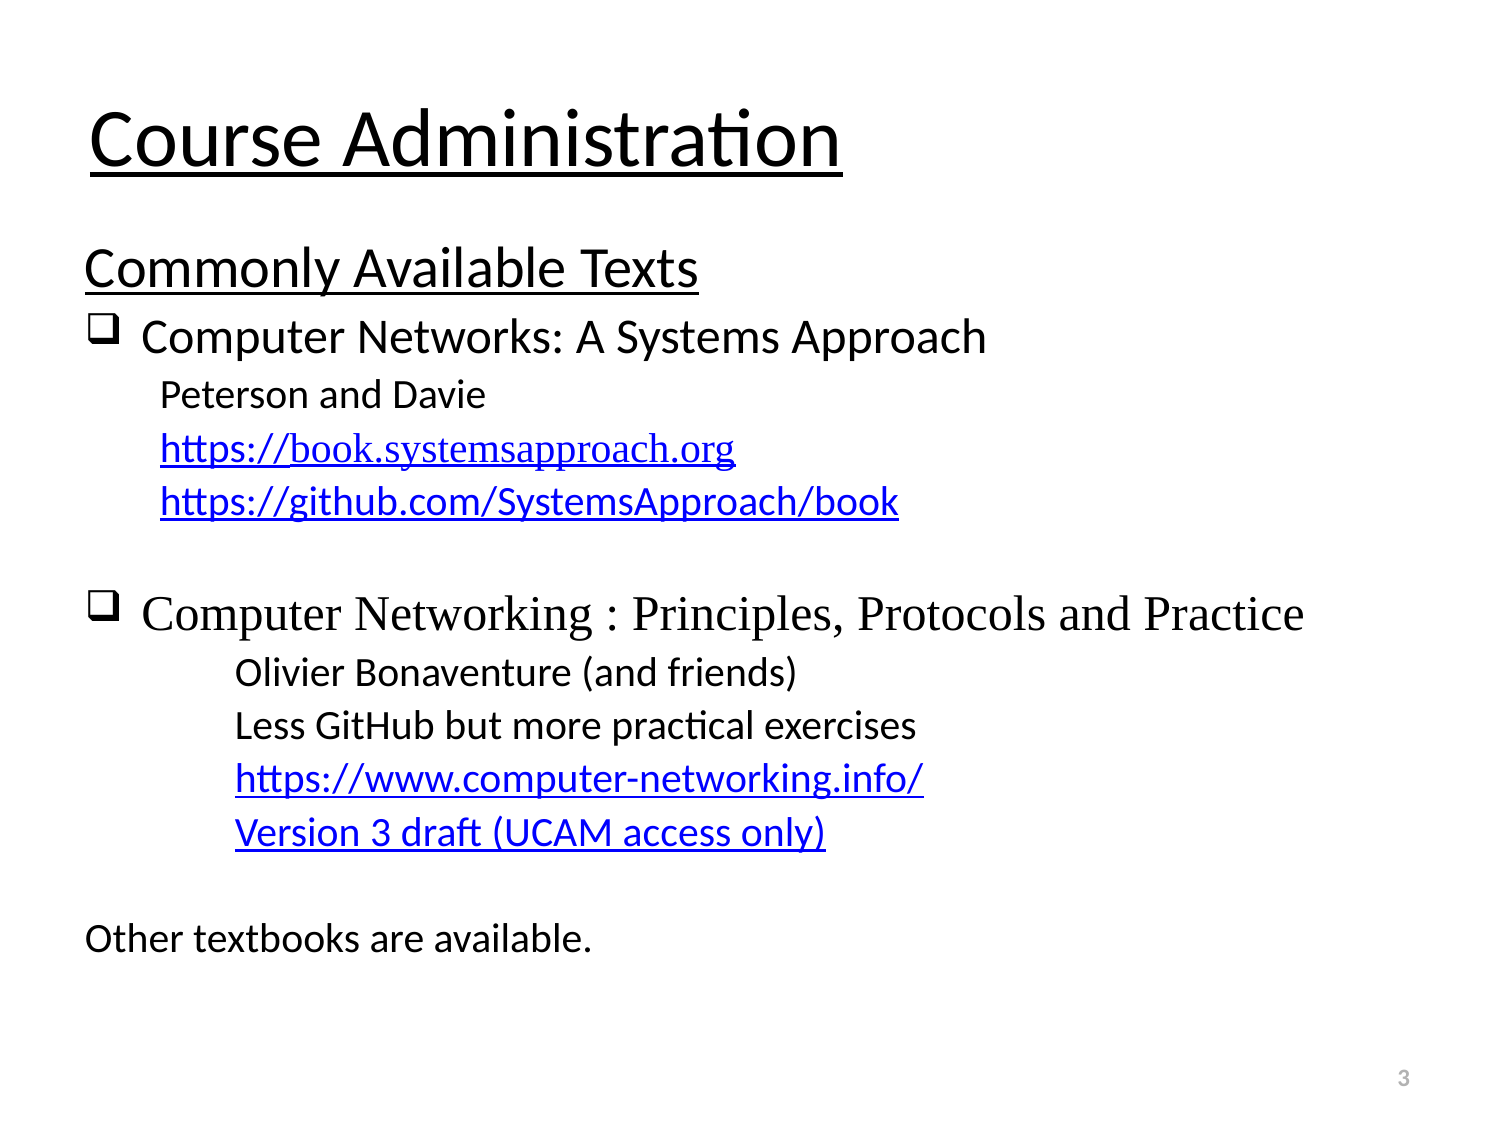

Course Administration
Commonly Available Texts
Computer Networks: A Systems Approach
Peterson and Davie
https://book.systemsapproach.org
https://github.com/SystemsApproach/book

Computer Networking : Principles, Protocols and Practice
	Olivier Bonaventure (and friends)
	Less GitHub but more practical exercises
	https://www.computer-networking.info/
	Version 3 draft (UCAM access only)

Other textbooks are available.

3